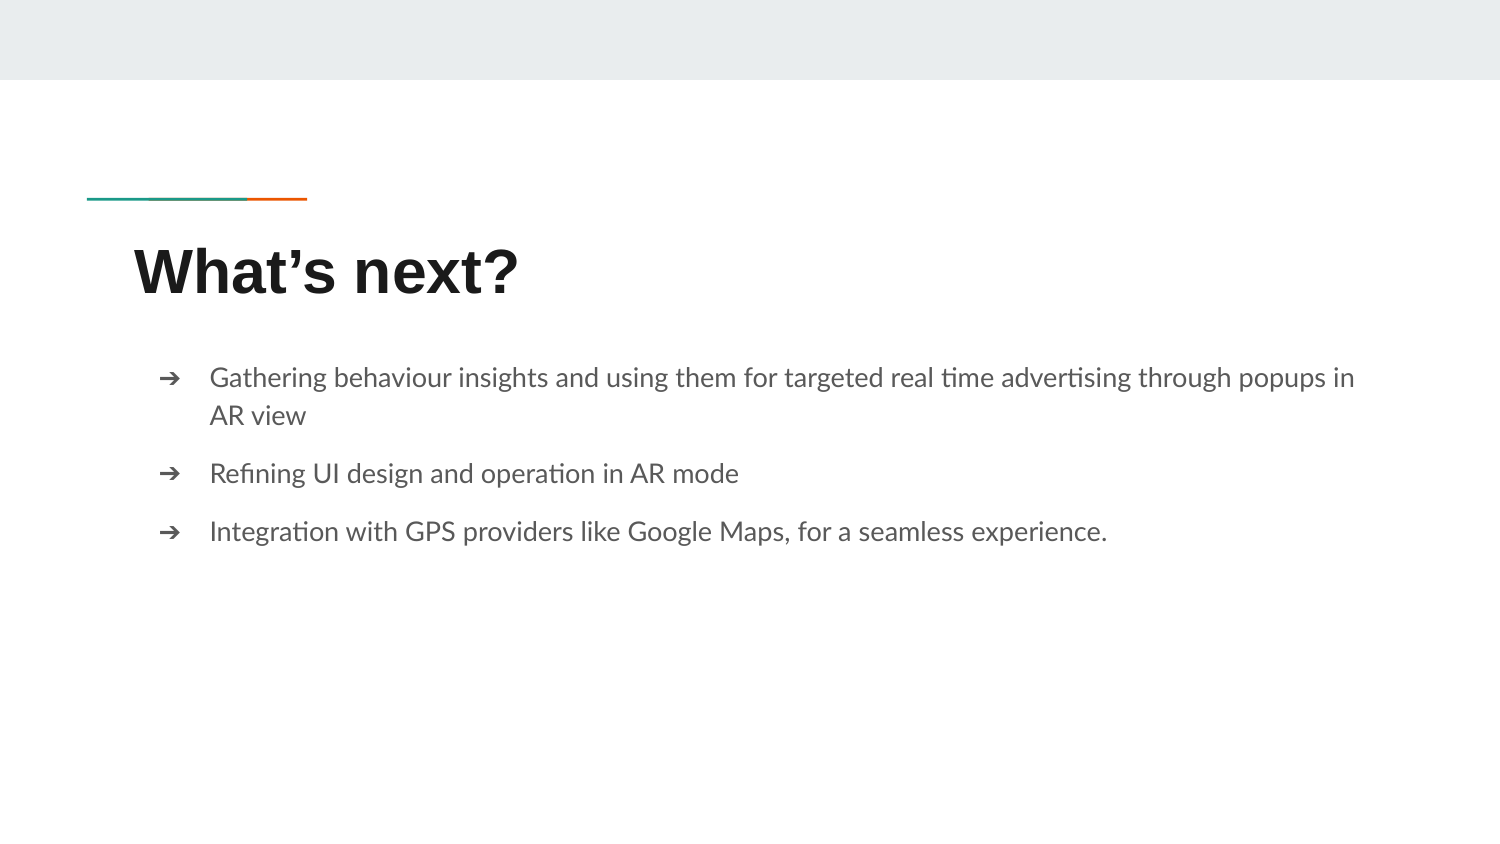

# What’s next?
Gathering behaviour insights and using them for targeted real time advertising through popups in AR view
Refining UI design and operation in AR mode
Integration with GPS providers like Google Maps, for a seamless experience.